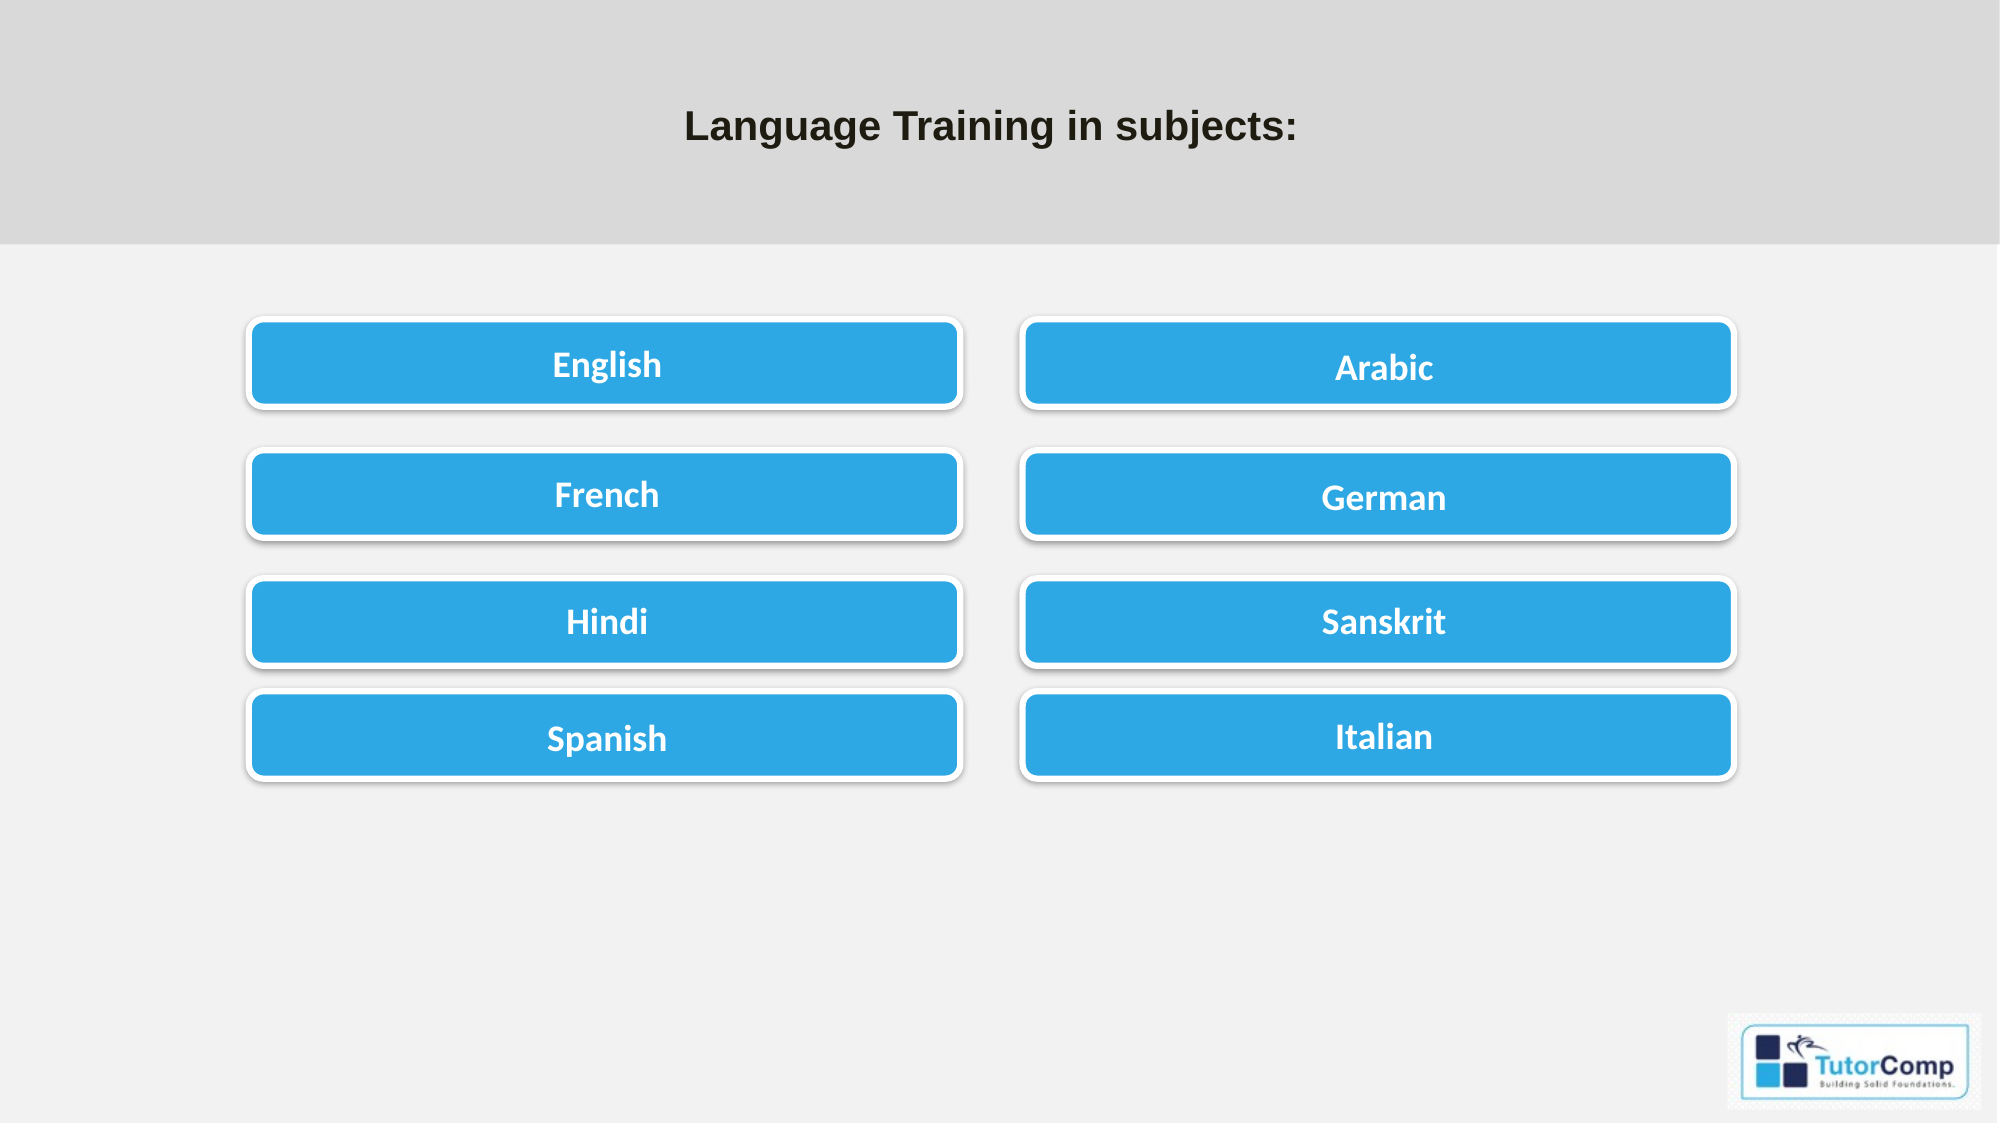

Language Training in subjects:

English
Arabic

French
German

Hindi
Sanskrit

Italian
Spanish